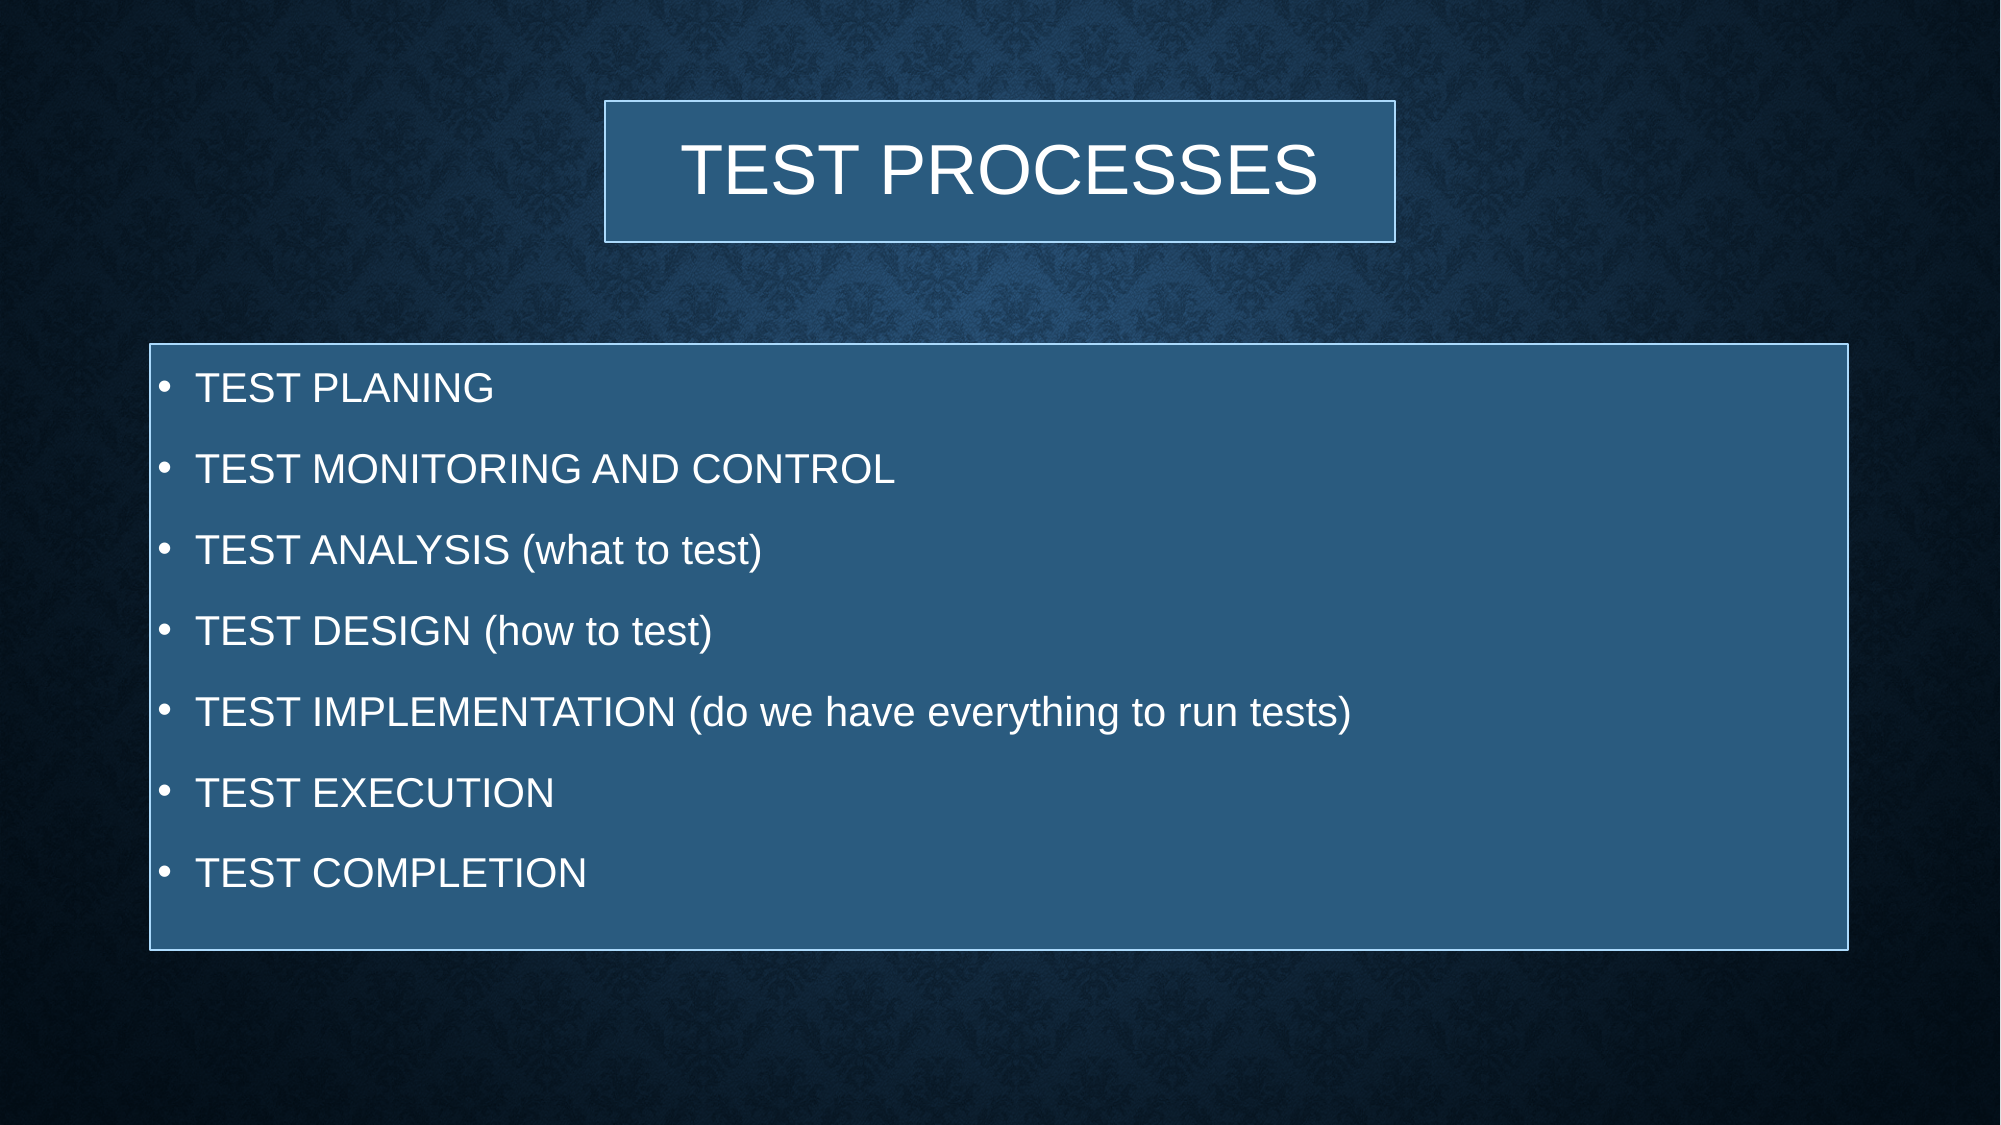

# Test Processes
TEST PLANING
TEST MONITORING AND CONTROL
TEST ANALYSIS (what to test)
TEST DESIGN (how to test)
TEST IMPLEMENTATION (do we have everything to run tests)
TEST EXECUTION
TEST COMPLETION